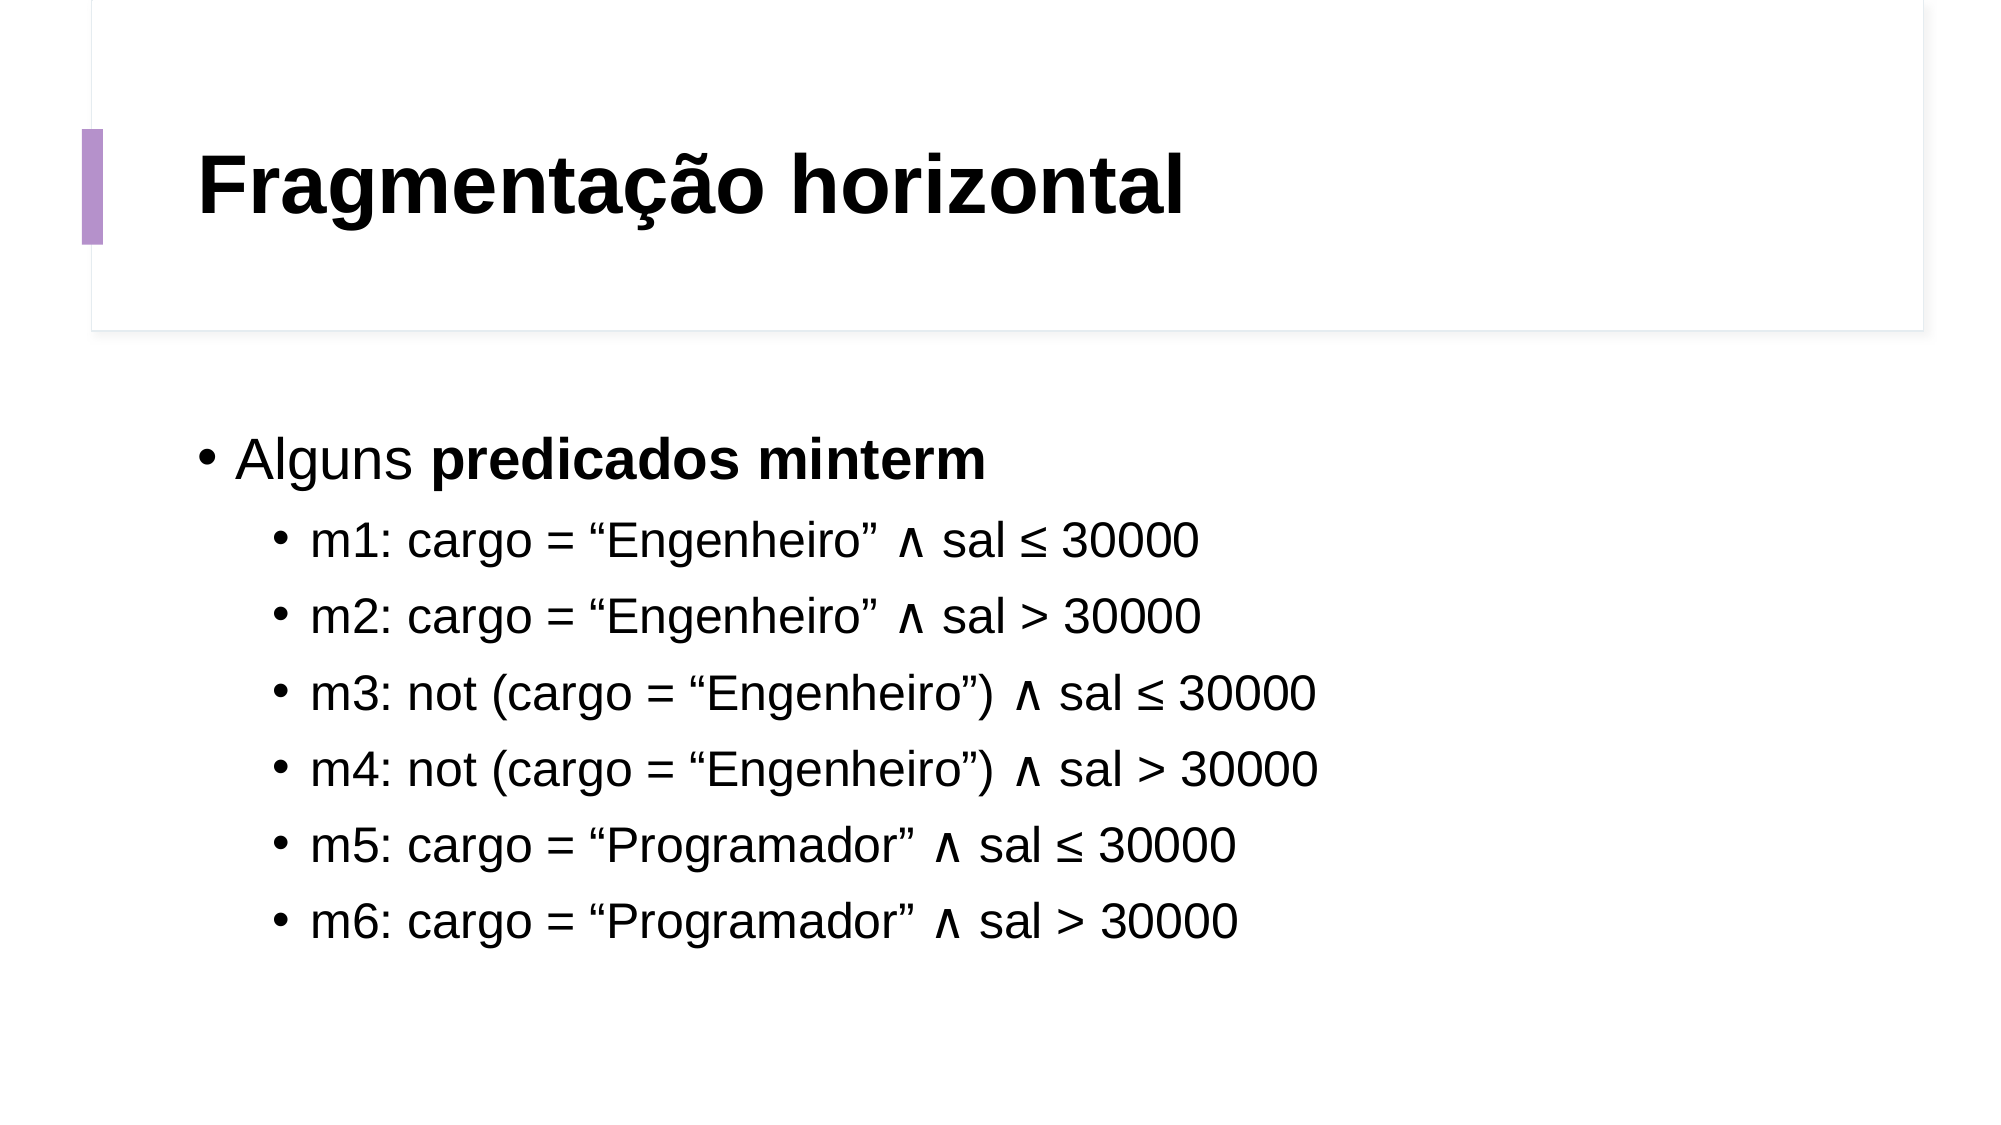

# Fragmentação horizontal
Alguns predicados minterm
m1: cargo = “Engenheiro” ∧ sal ≤ 30000
m2: cargo = “Engenheiro” ∧ sal > 30000
m3: not (cargo = “Engenheiro”) ∧ sal ≤ 30000
m4: not (cargo = “Engenheiro”) ∧ sal > 30000
m5: cargo = “Programador” ∧ sal ≤ 30000
m6: cargo = “Programador” ∧ sal > 30000